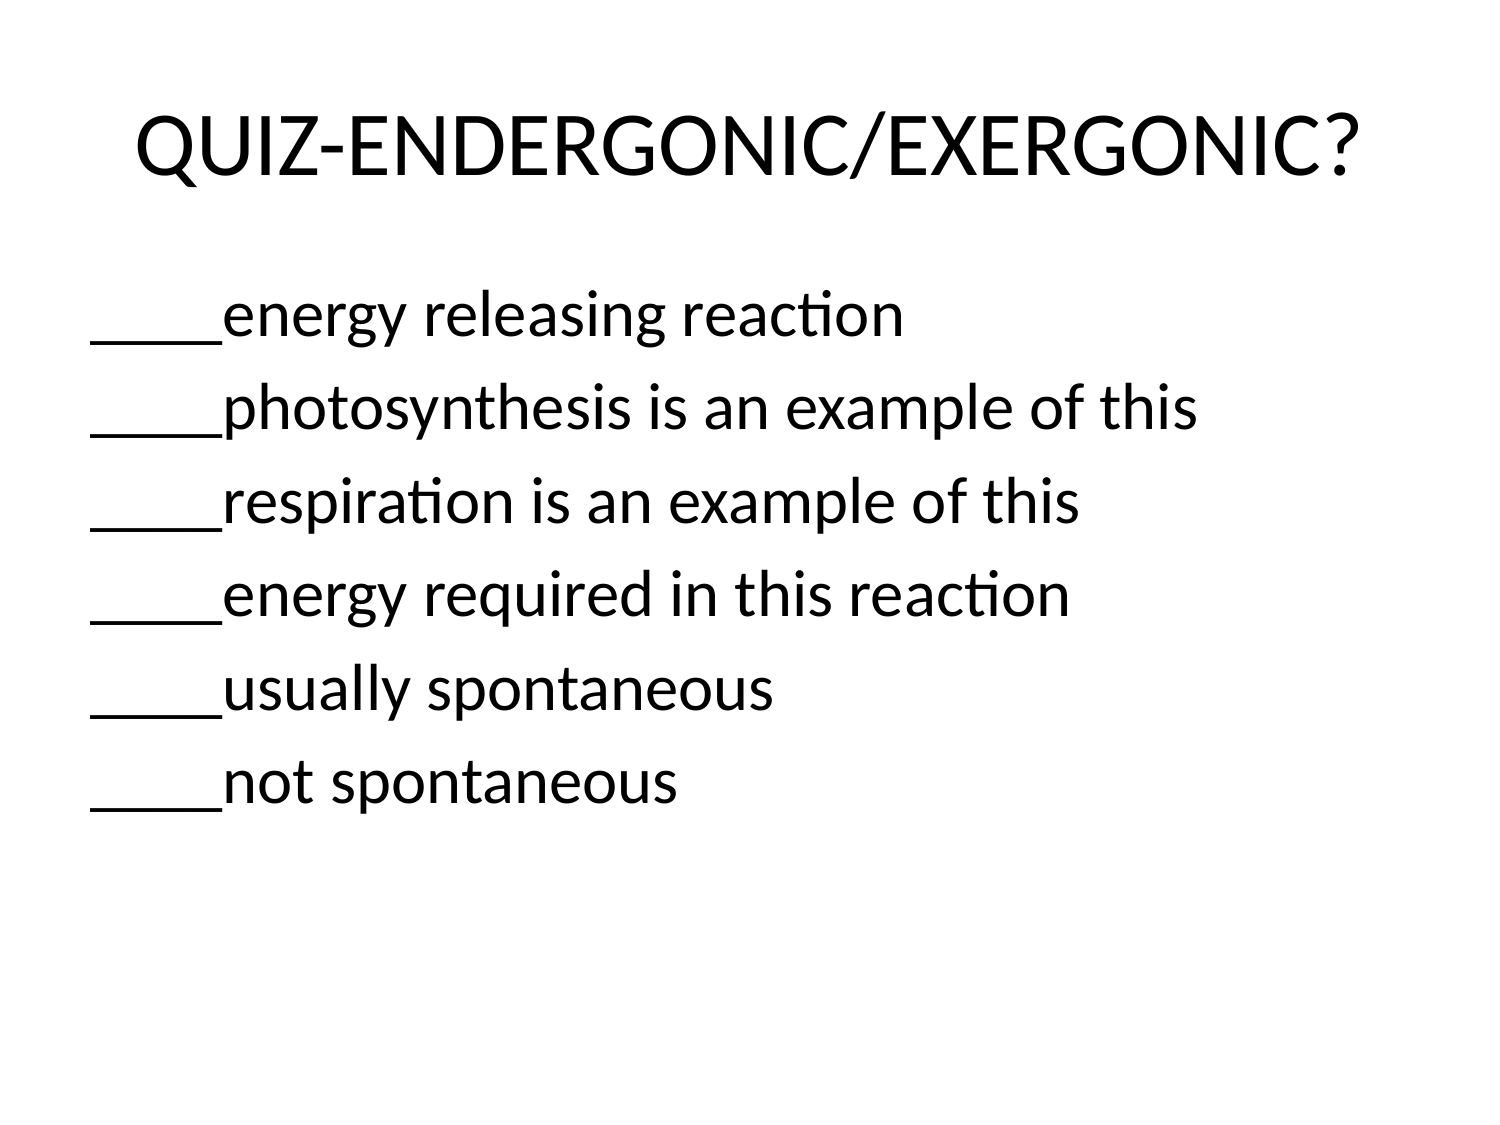

# QUIZ-ENDERGONIC/EXERGONIC?
____energy releasing reaction
____photosynthesis is an example of this
____respiration is an example of this
____energy required in this reaction
____usually spontaneous
____not spontaneous